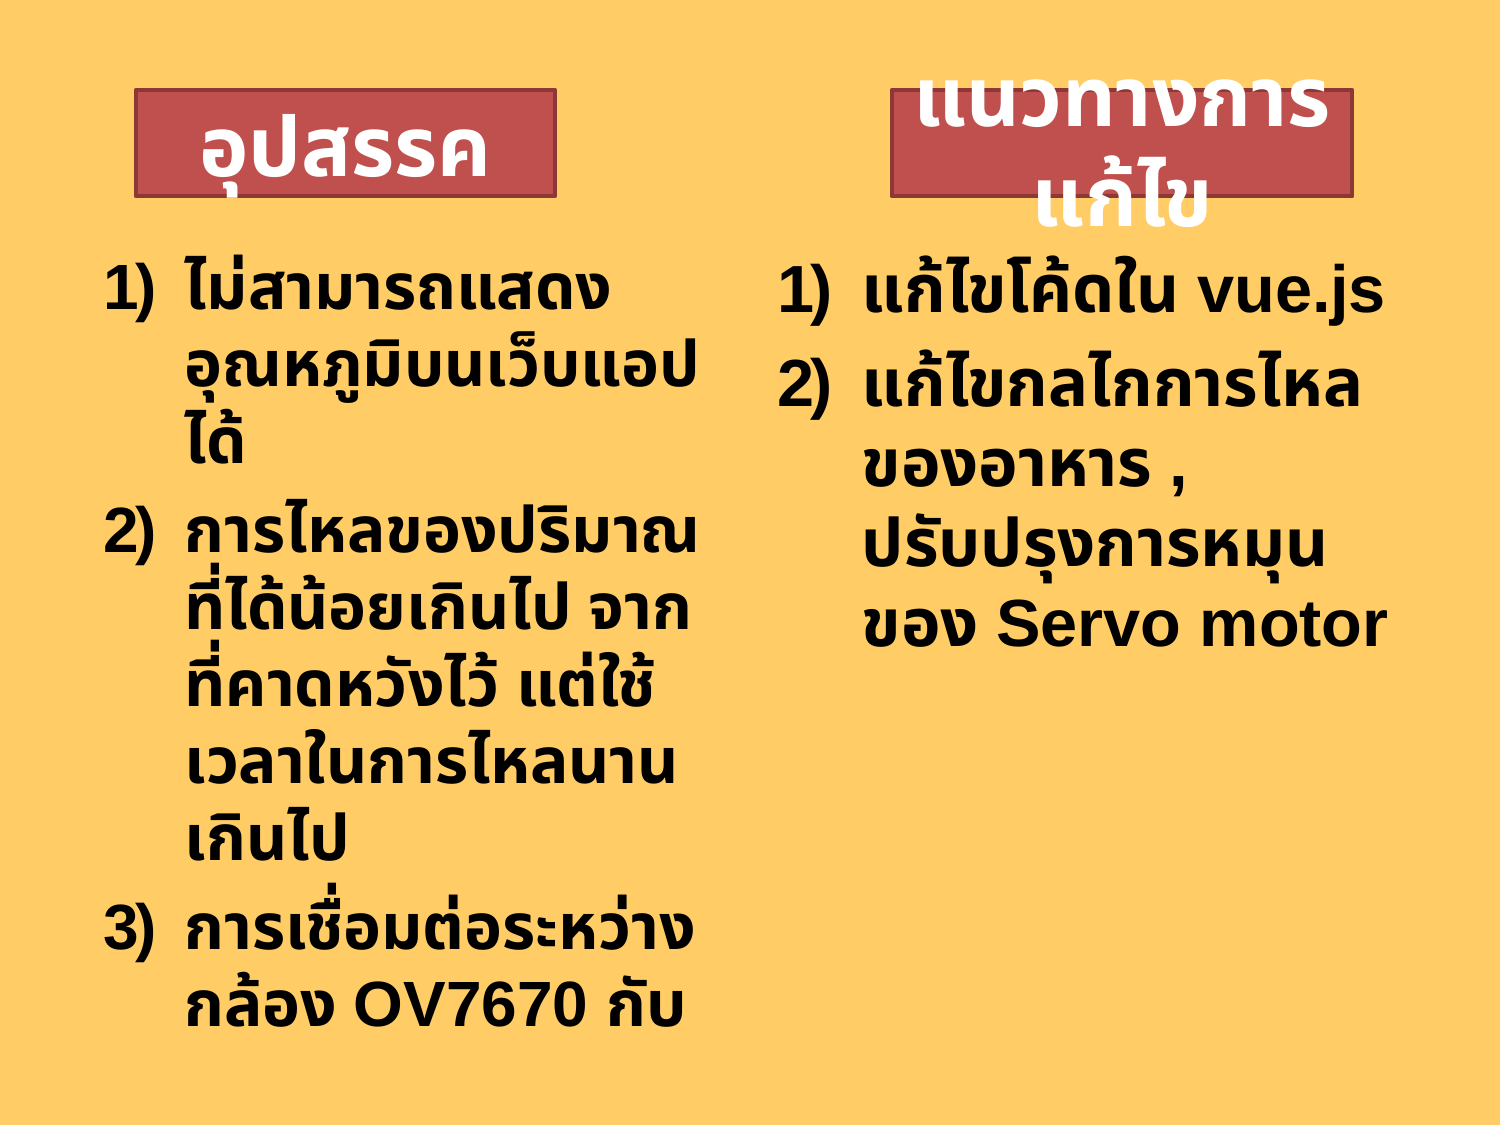

อุปสรรค
แนวทางการแก้ไข
ไม่สามารถแสดงอุณหภูมิบนเว็บแอปได้
การไหลของปริมาณที่ได้น้อยเกินไป จากที่คาดหวังไว้ แต่ใช้เวลาในการไหลนานเกินไป
การเชื่อมต่อระหว่างกล้อง OV7670 กับ

แก้ไขโค้ดใน vue.js
แก้ไขกลไกการไหลของอาหาร , ปรับปรุงการหมุนของ Servo motor